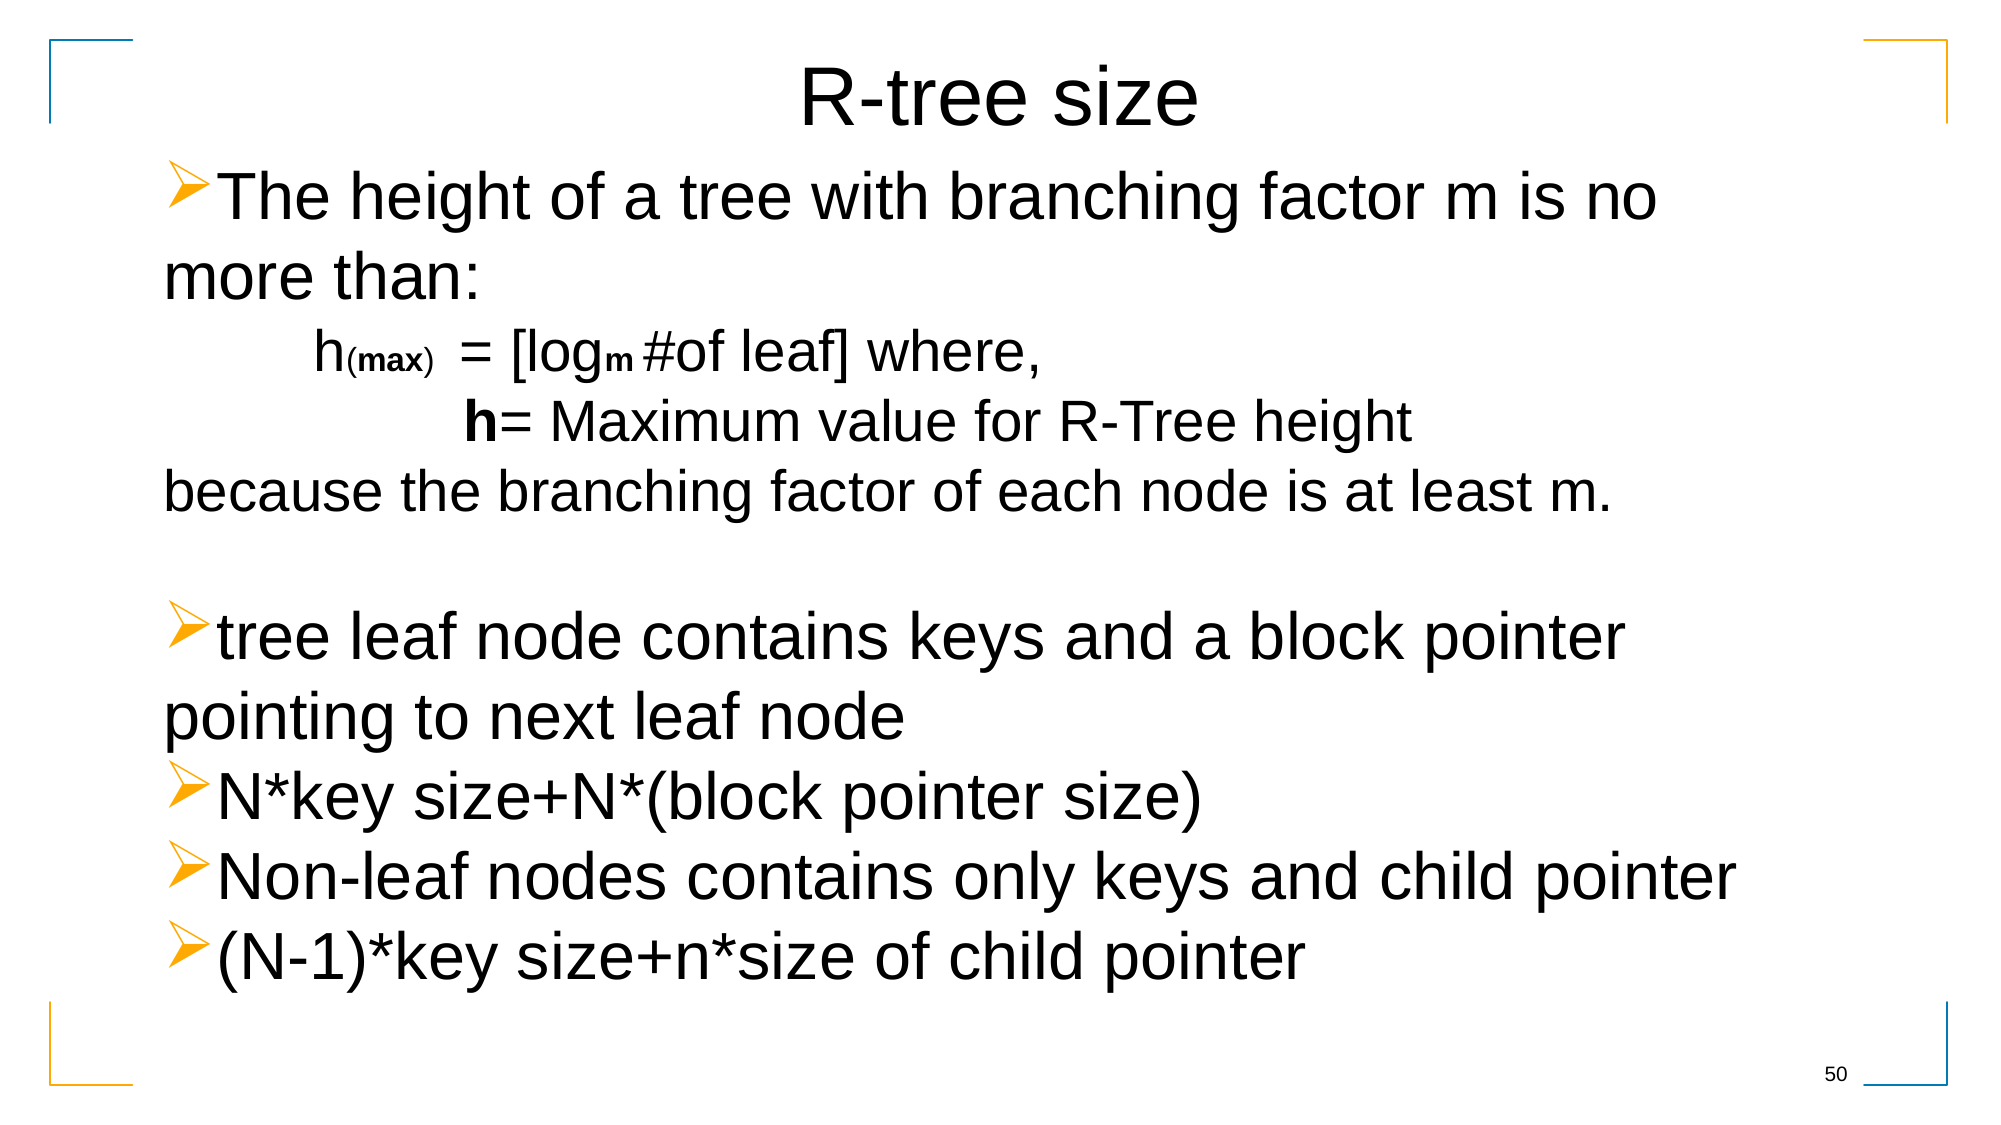

R-tree size

The height of a tree with branching factor m is no more than:
	h(max)  = [logm #of leaf] where,
		h= Maximum value for R-Tree height
because the branching factor of each node is at least m.

tree leaf node contains keys and a block pointer pointing to next leaf node
N*key size+N*(block pointer size)
Non-leaf nodes contains only keys and child pointer
(N-1)*key size+n*size of child pointer

50